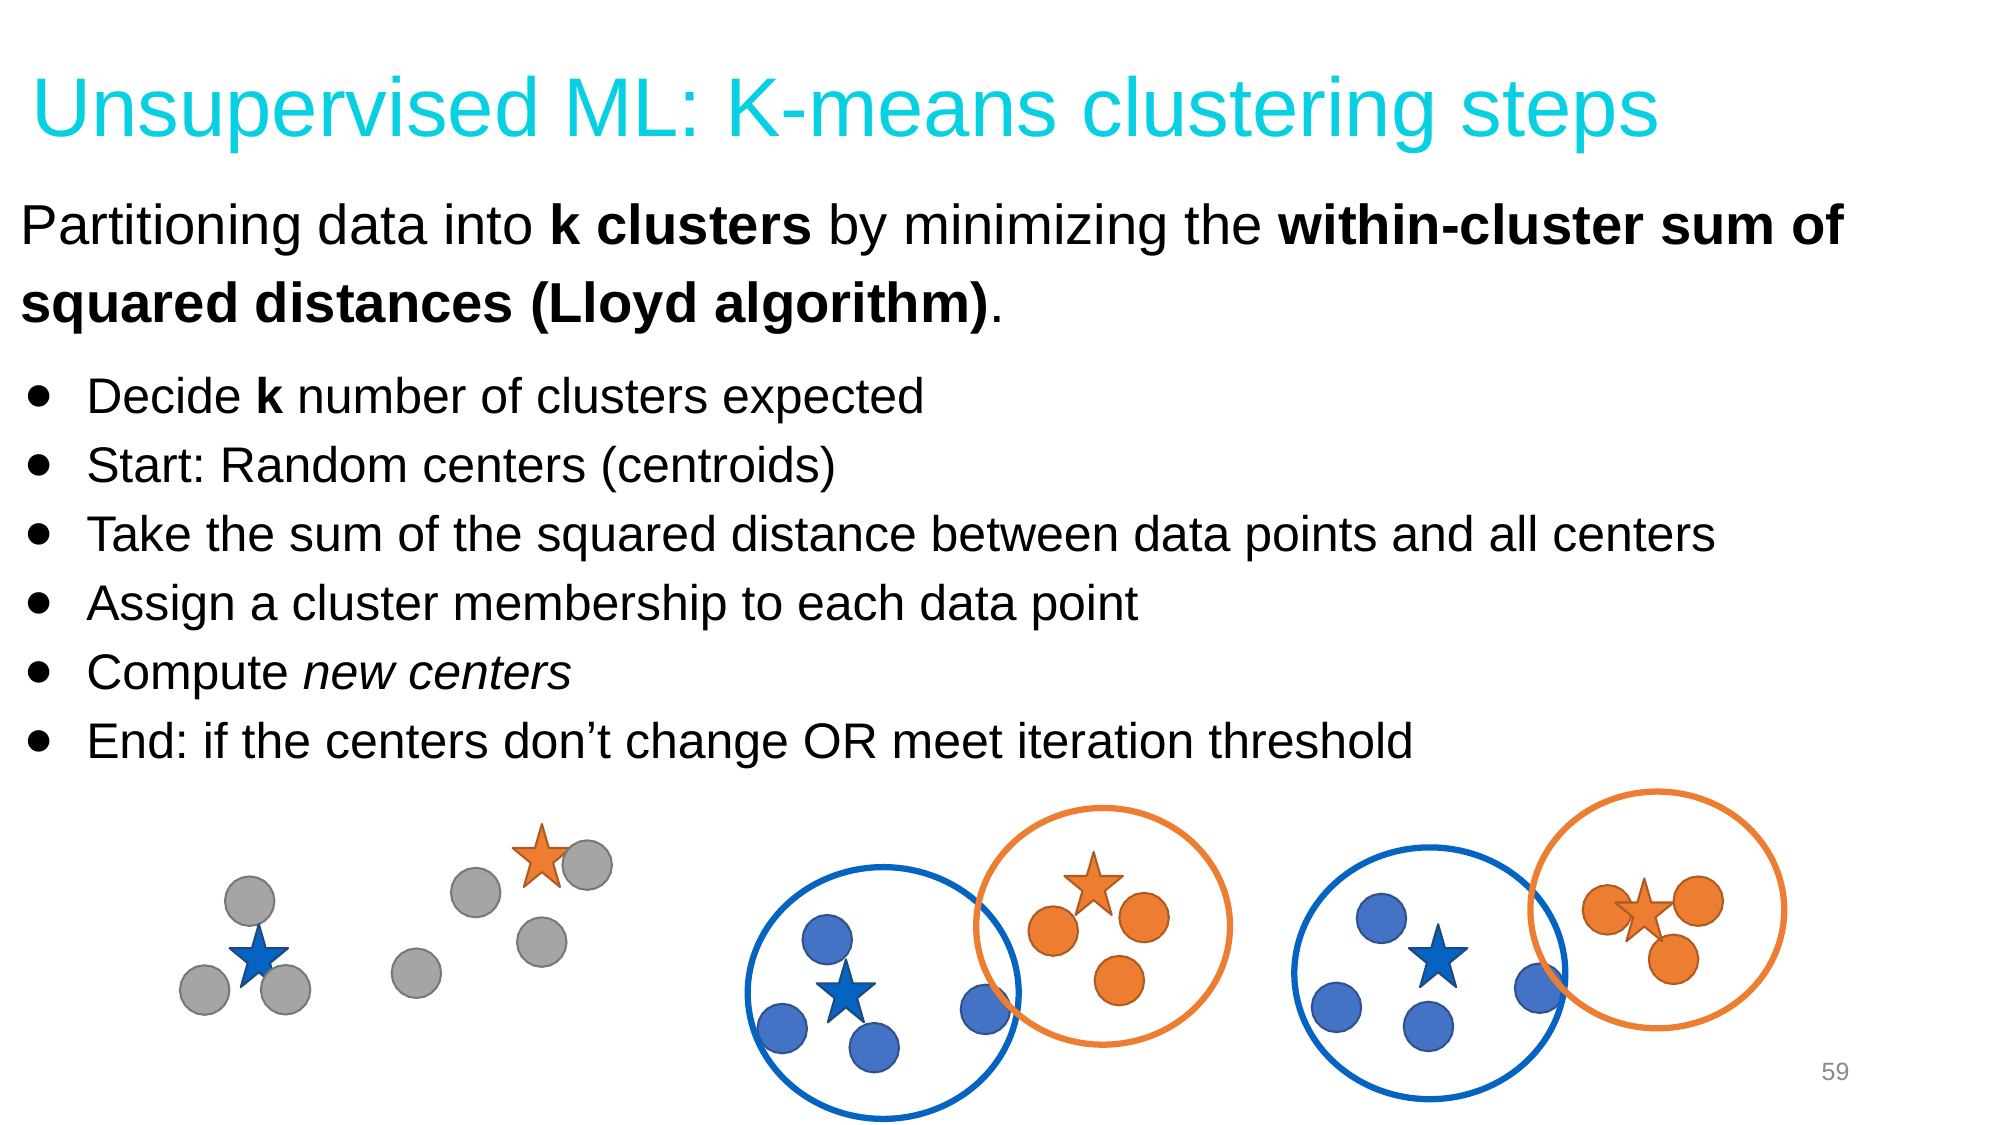

# Unsupervised ML: K-means clustering steps
Partitioning data into k clusters by minimizing the within-cluster sum of squared distances (Lloyd algorithm).
Decide k number of clusters expected
Start: Random centers (centroids)
Take the sum of the squared distance between data points and all centers
Assign a cluster membership to each data point
Compute new centers
End: if the centers donʼt change OR meet iteration threshold

59